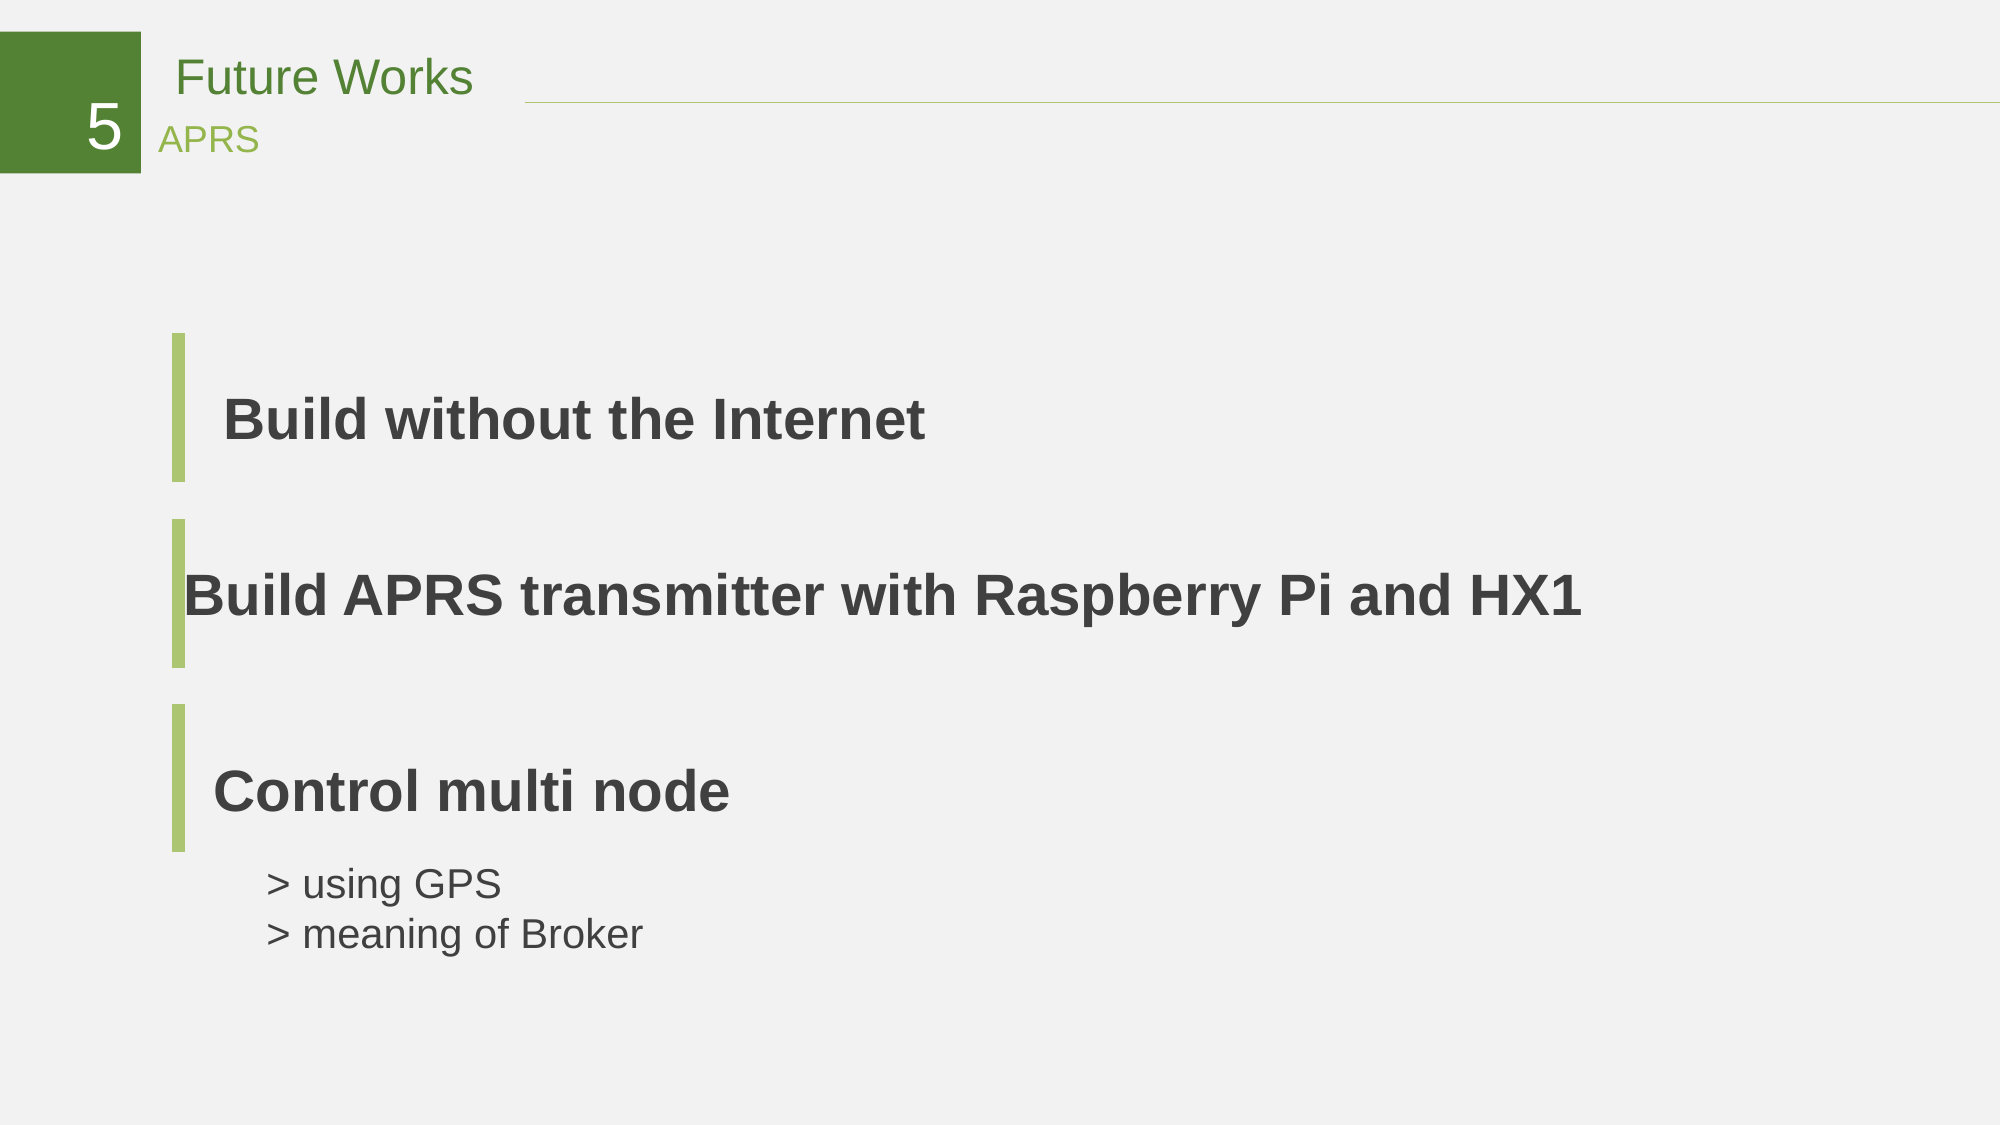

Future Works

5
APRS

Build without the Internet

Build APRS transmitter with Raspberry Pi and HX1

Control multi node
> using GPS
> meaning of Broker